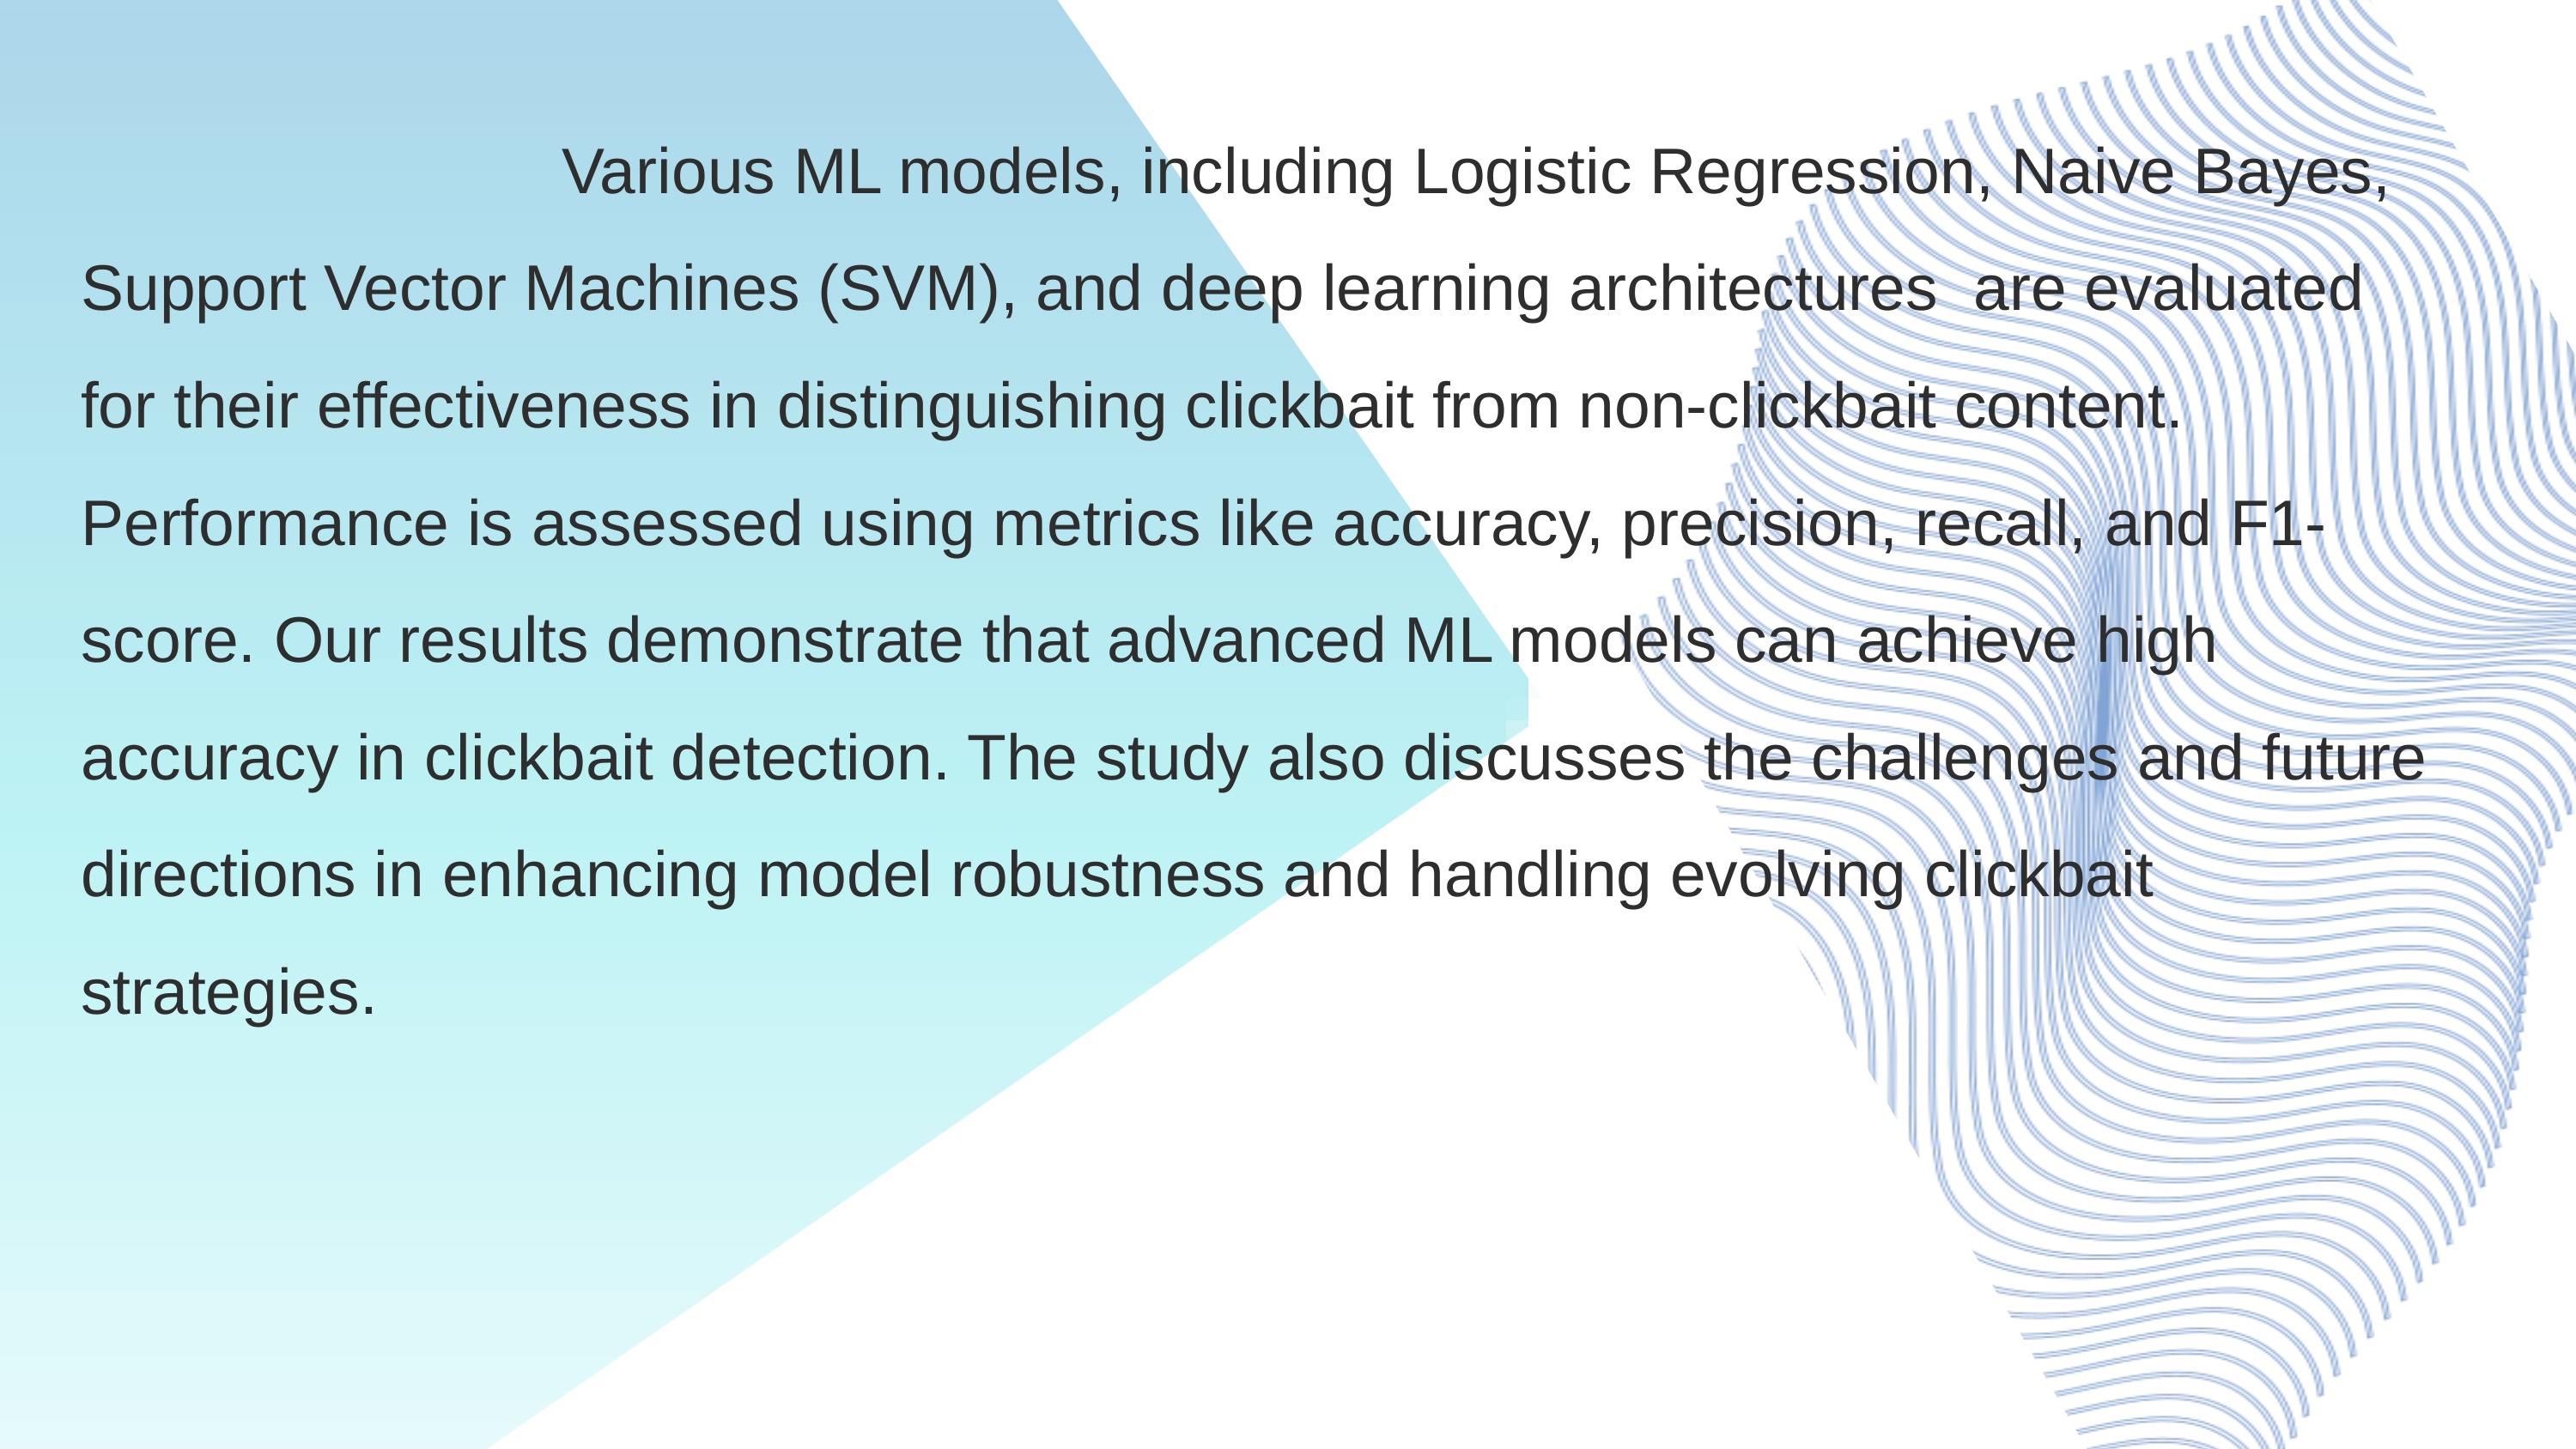

Various ML models, including Logistic Regression, Naive Bayes, Support Vector Machines (SVM), and deep learning architectures  are evaluated for their effectiveness in distinguishing clickbait from non-clickbait content. Performance is assessed using metrics like accuracy, precision, recall, and F1-score. Our results demonstrate that advanced ML models can achieve high accuracy in clickbait detection. The study also discusses the challenges and future directions in enhancing model robustness and handling evolving clickbait strategies.